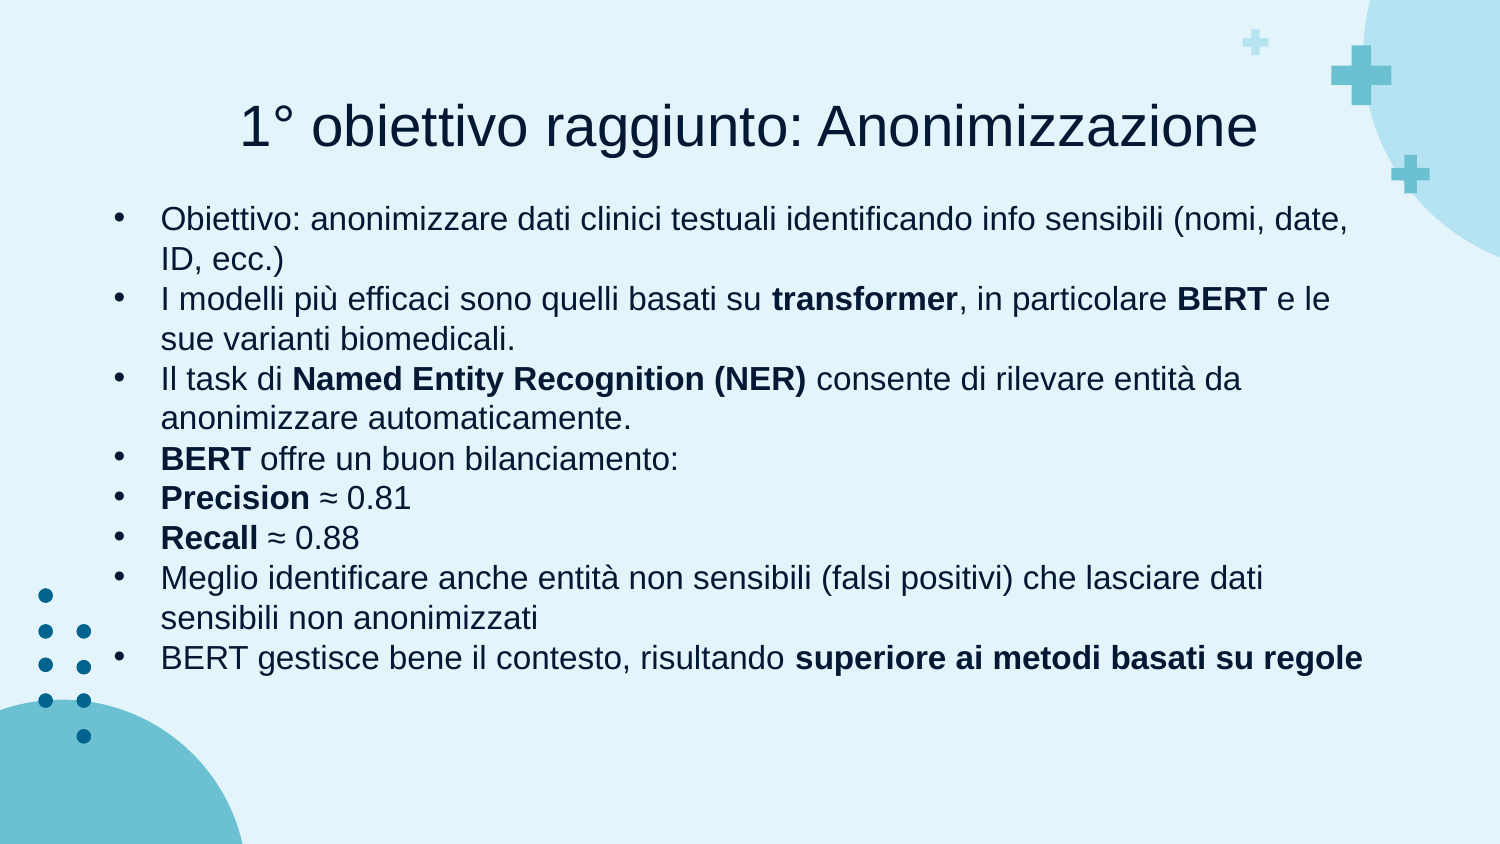

# 1° obiettivo raggiunto: Anonimizzazione
Obiettivo: anonimizzare dati clinici testuali identificando info sensibili (nomi, date, ID, ecc.)
I modelli più efficaci sono quelli basati su transformer, in particolare BERT e le sue varianti biomedicali.
Il task di Named Entity Recognition (NER) consente di rilevare entità da anonimizzare automaticamente.
BERT offre un buon bilanciamento:
Precision ≈ 0.81
Recall ≈ 0.88
Meglio identificare anche entità non sensibili (falsi positivi) che lasciare dati sensibili non anonimizzati
BERT gestisce bene il contesto, risultando superiore ai metodi basati su regole